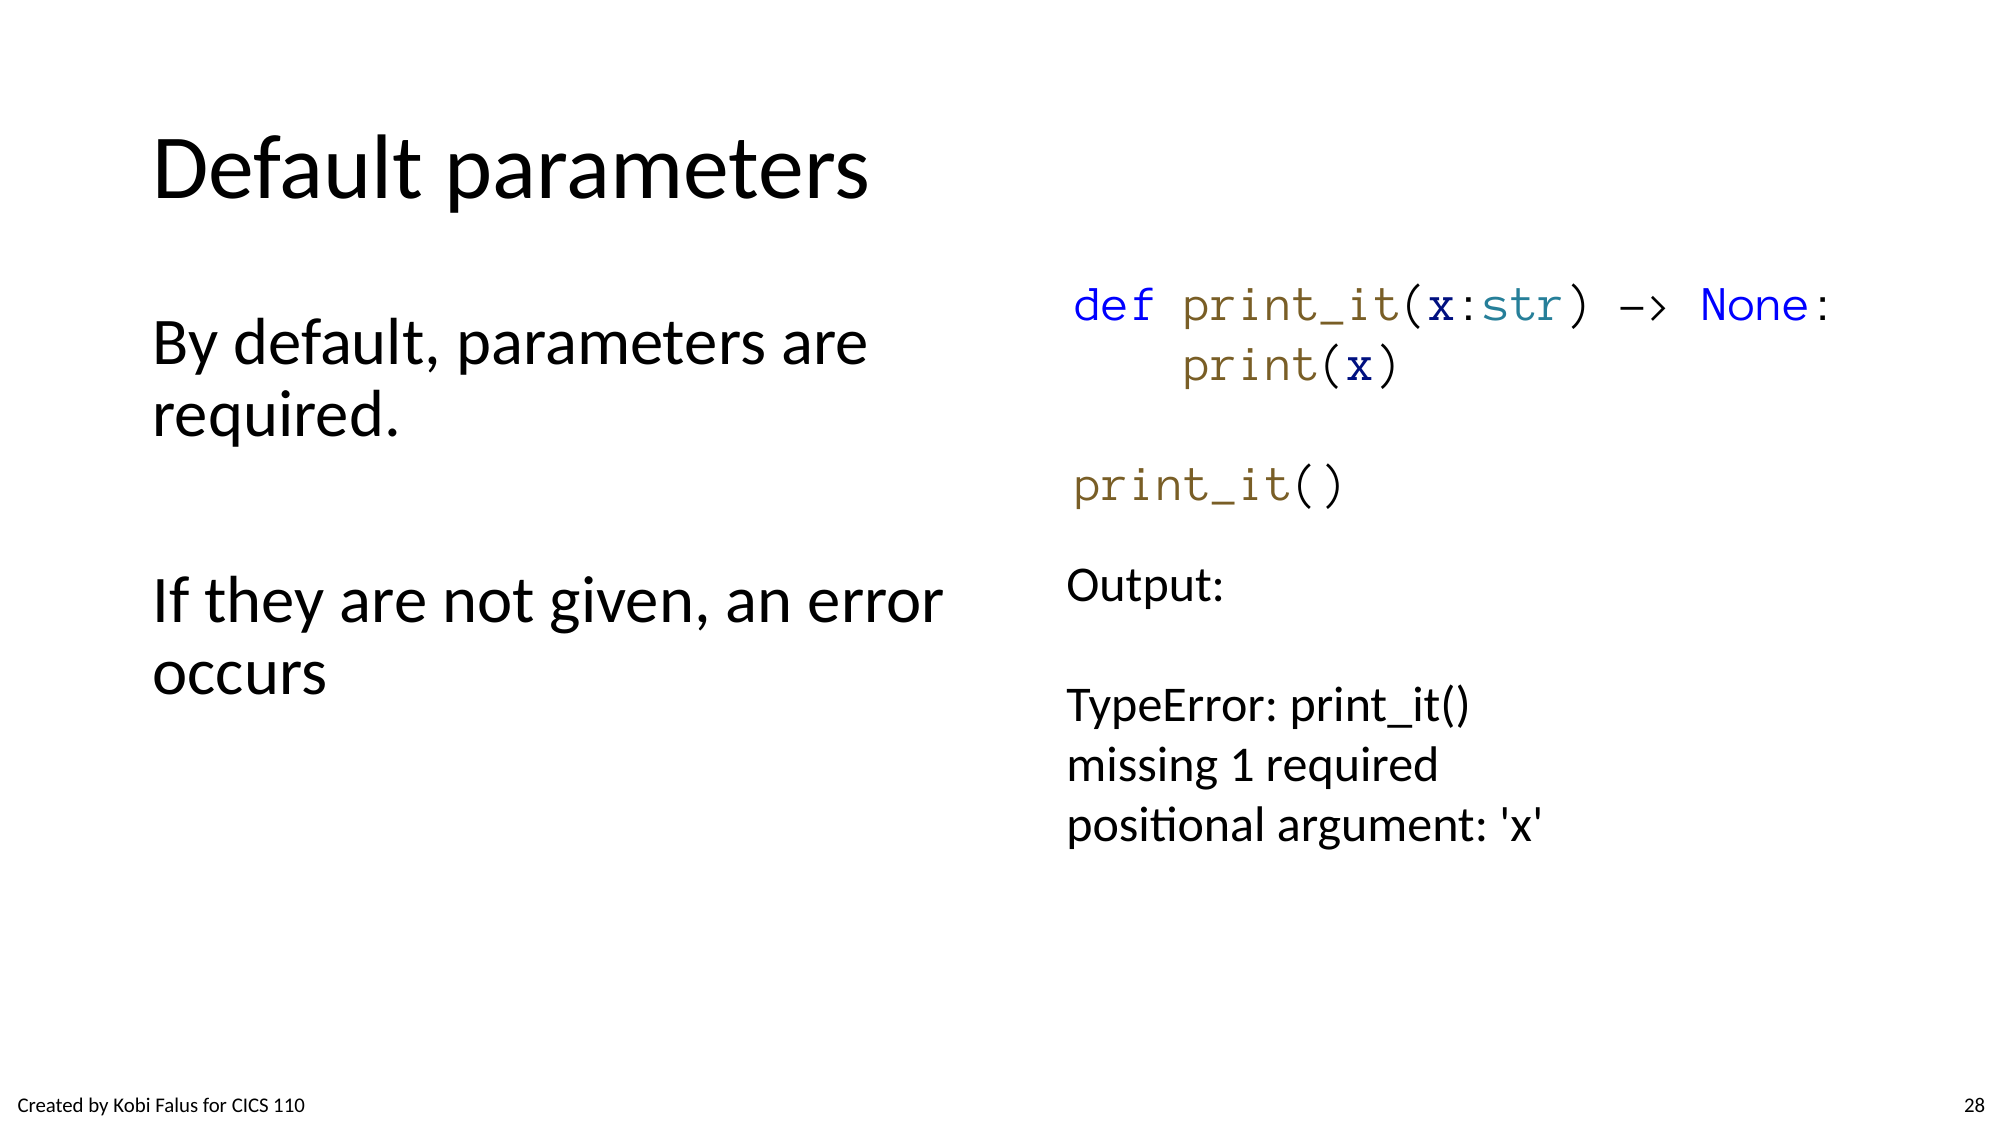

# Default parameters
def print_it(x:str) -> None:
    print(x)

print_it()
By default, parameters are required.

If they are not given, an error occurs
Output:

TypeError: print_it() missing 1 required positional argument: 'x'